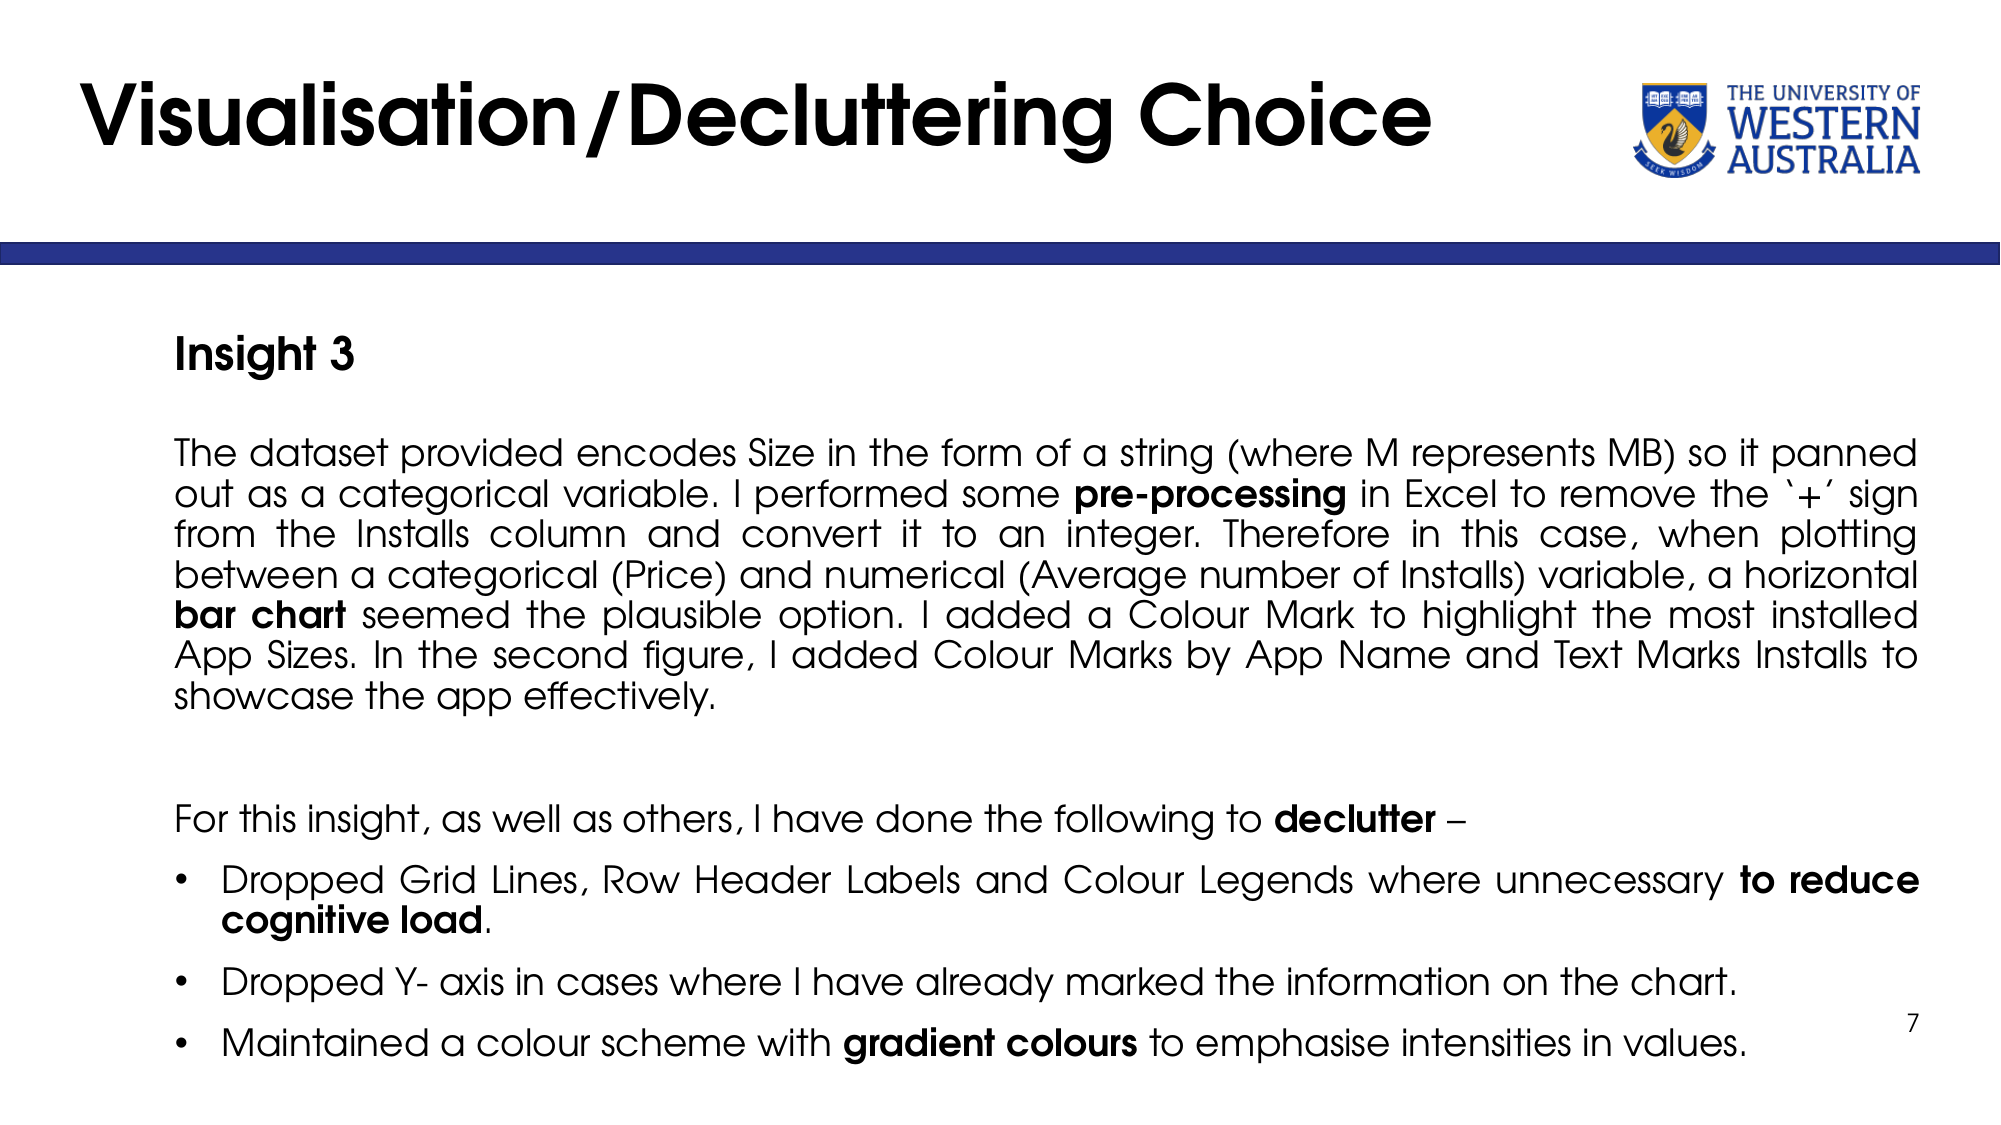

# Visualisation/Decluttering Choice
Insight 3
The dataset provided encodes Size in the form of a string (where M represents MB) so it panned out as a categorical variable. I performed some pre-processing in Excel to remove the ‘+’ sign from the Installs column and convert it to an integer. Therefore in this case, when plotting between a categorical (Price) and numerical (Average number of Installs) variable, a horizontal bar chart seemed the plausible option. I added a Colour Mark to highlight the most installed App Sizes. In the second figure, I added Colour Marks by App Name and Text Marks Installs to showcase the app effectively.

For this insight, as well as others, I have done the following to declutter –
Dropped Grid Lines, Row Header Labels and Colour Legends where unnecessary to reduce cognitive load.
Dropped Y- axis in cases where I have already marked the information on the chart.
Maintained a colour scheme with gradient colours to emphasise intensities in values.

7